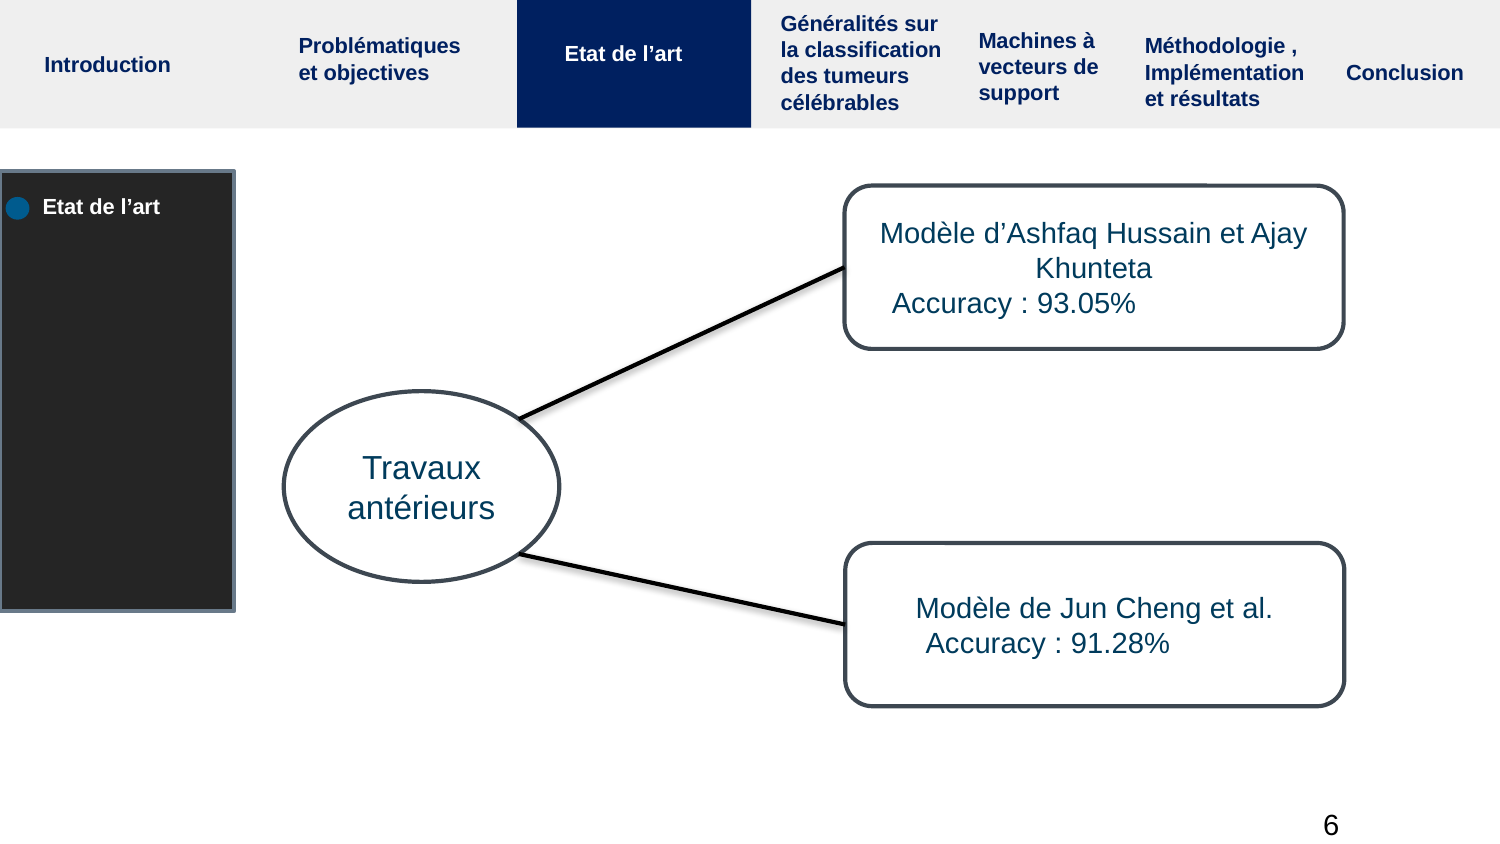

Généralités sur la classification des tumeurs célébrables

   Etat de l’art

Machines à vecteurs de support
Méthodologie , Implémentation et résultats
Problématiques et objectives
Introduction
Conclusion

Etat de l’art

Modèle d’Ashfaq Hussain et Ajay Khunteta
   Accuracy : 93.05%

Travaux antérieurs
Modèle de Jun Cheng et al.
       Accuracy : 91.28%
6